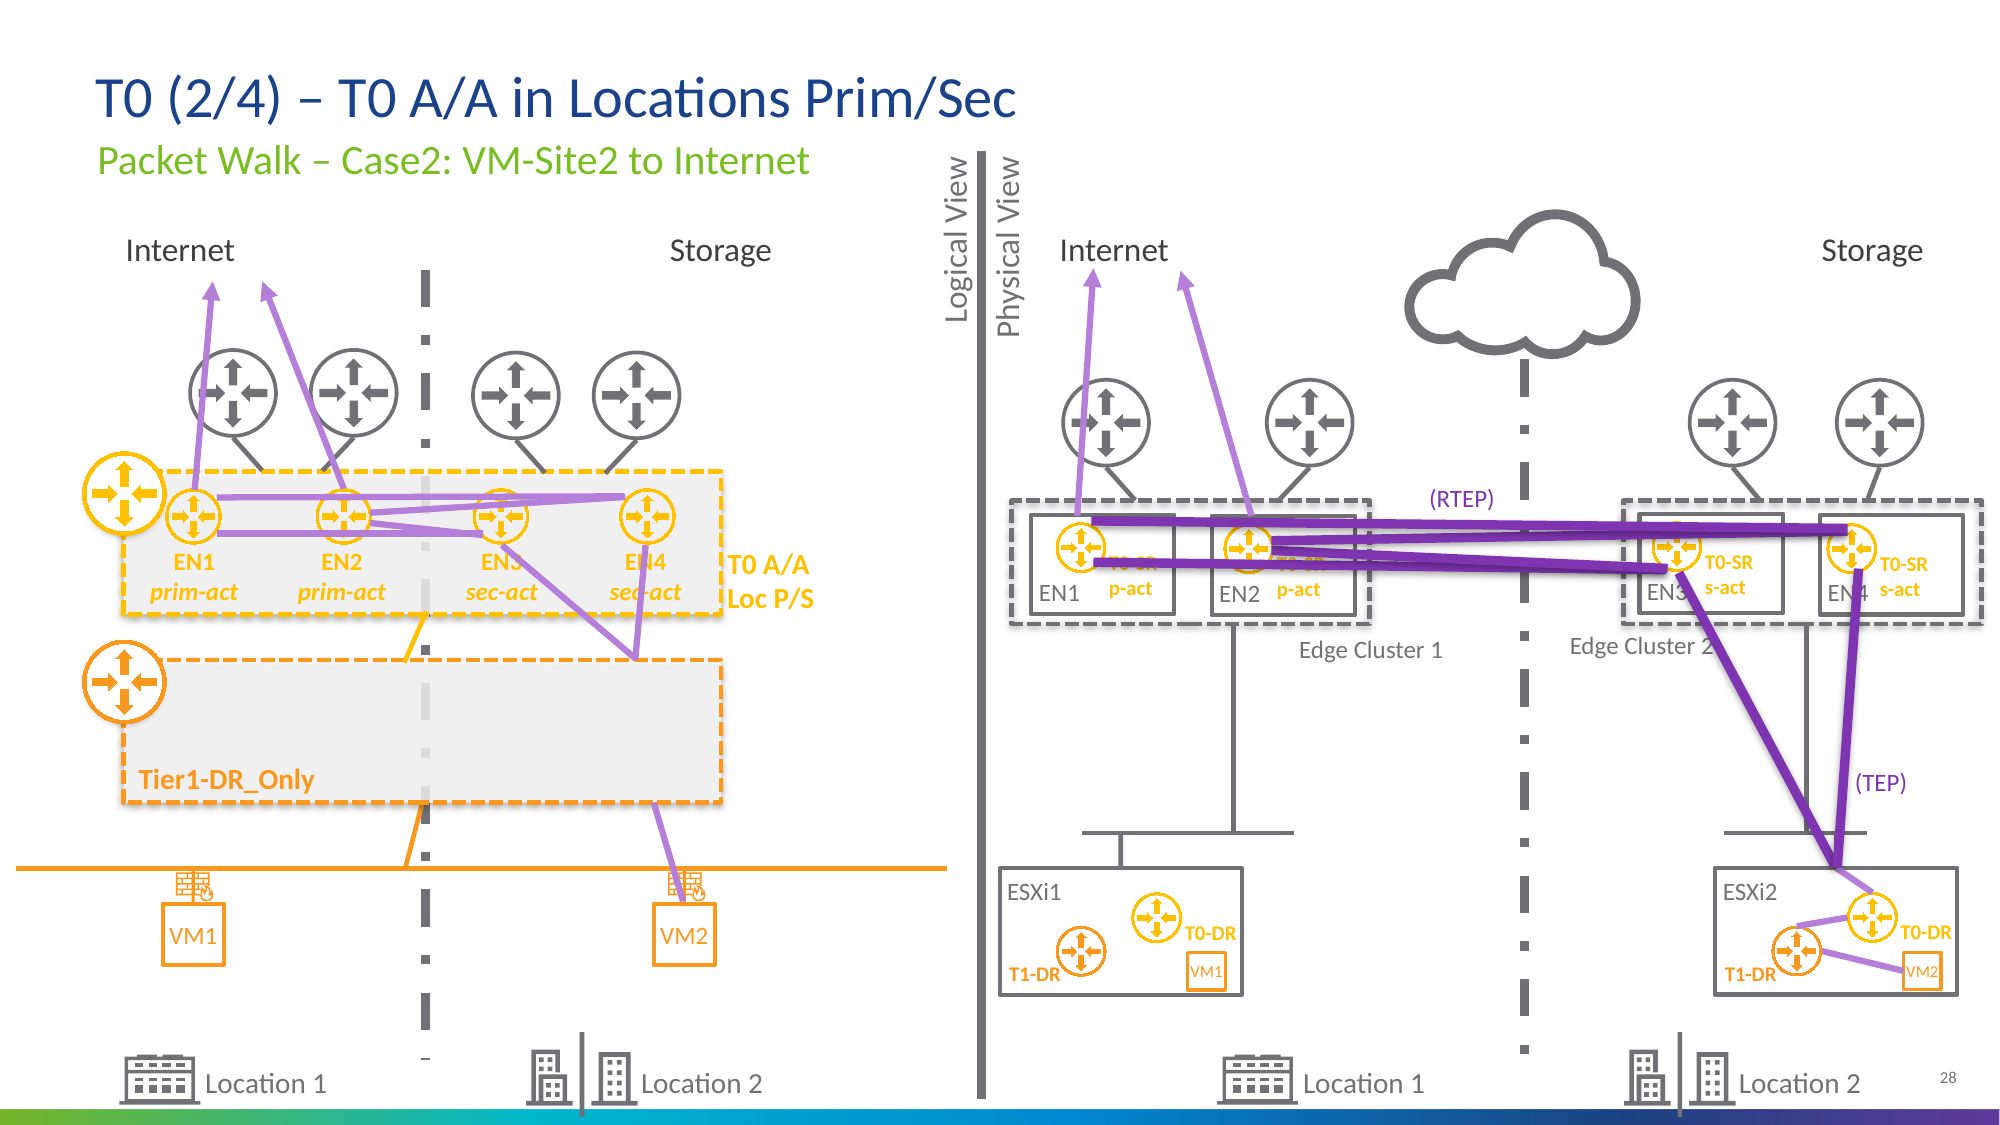

# T0 (2/4) – T0 A/A in Locations Prim/Sec
Packet Walk – Case2: VM-Site2 to Internet
Logical View
Physical View

Internet
Storage
Internet
Storage

(RTEP)

EN3
EN1
EN4
EN2

T0 A/A
Loc P/S
EN1
prim-act
EN2
prim-act
EN3
sec-act
EN4
sec-act
T0-SR
s-act
T0-SR
p-act
T0-SR
p-act
T0-SR
s-act

(TEP)
Edge Cluster 2
Edge Cluster 1

Tier1-DR_Only
ESXi2
ESXi1

VM1
VM2
T0-DR
T0-DR

VM2
VM1
T1-DR
T1-DR

Location 1
Location 2
Location 1
Location 2